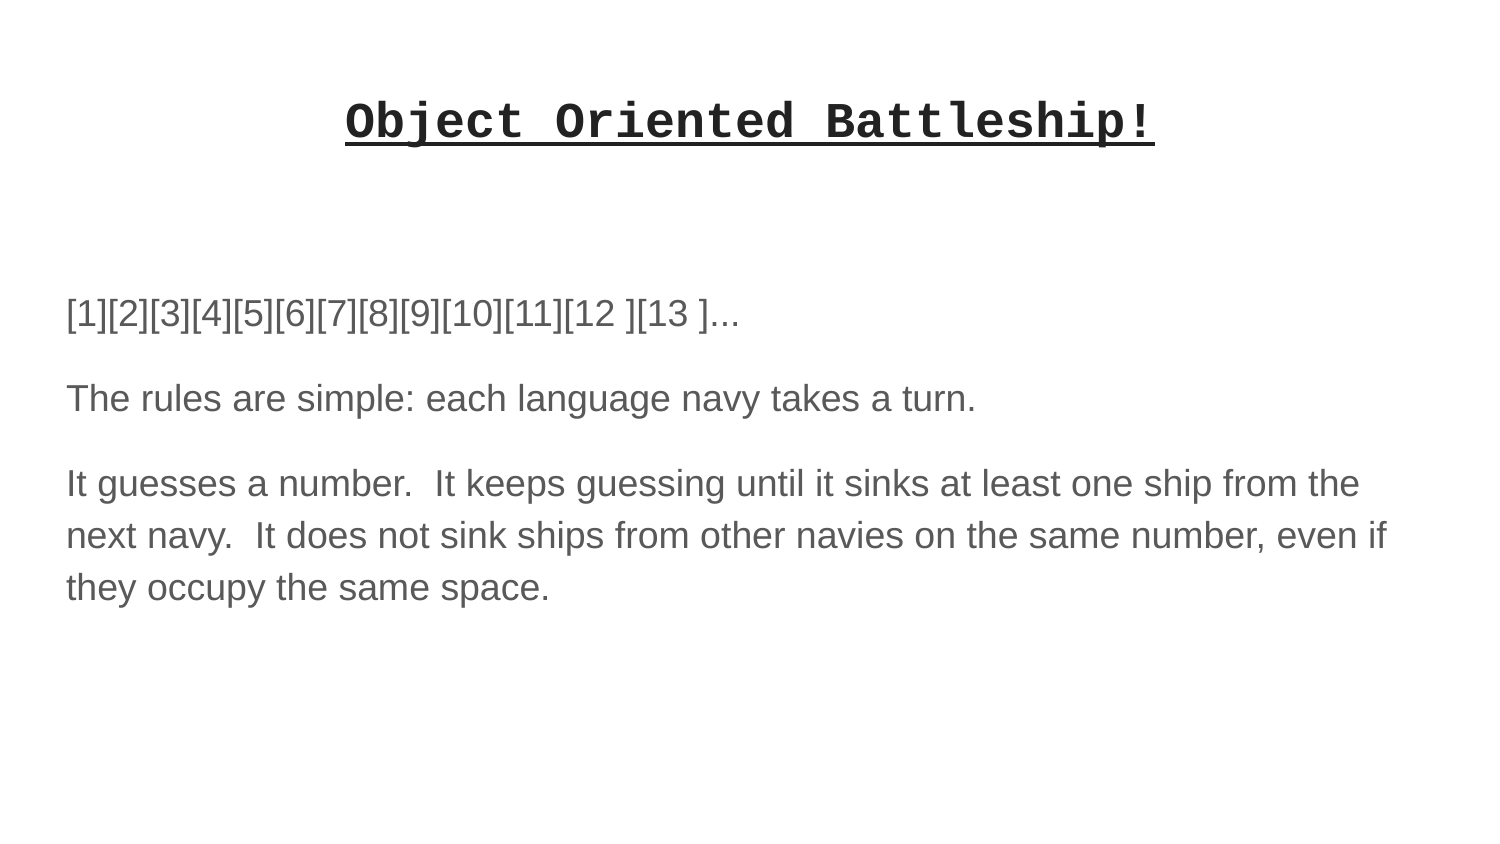

# Object Oriented Battleship!

[1][2][3][4][5][6][7][8][9][10][11][12 ][13 ]...
The rules are simple: each language navy takes a turn.
It guesses a number.  It keeps guessing until it sinks at least one ship from the next navy.  It does not sink ships from other navies on the same number, even if they occupy the same space.